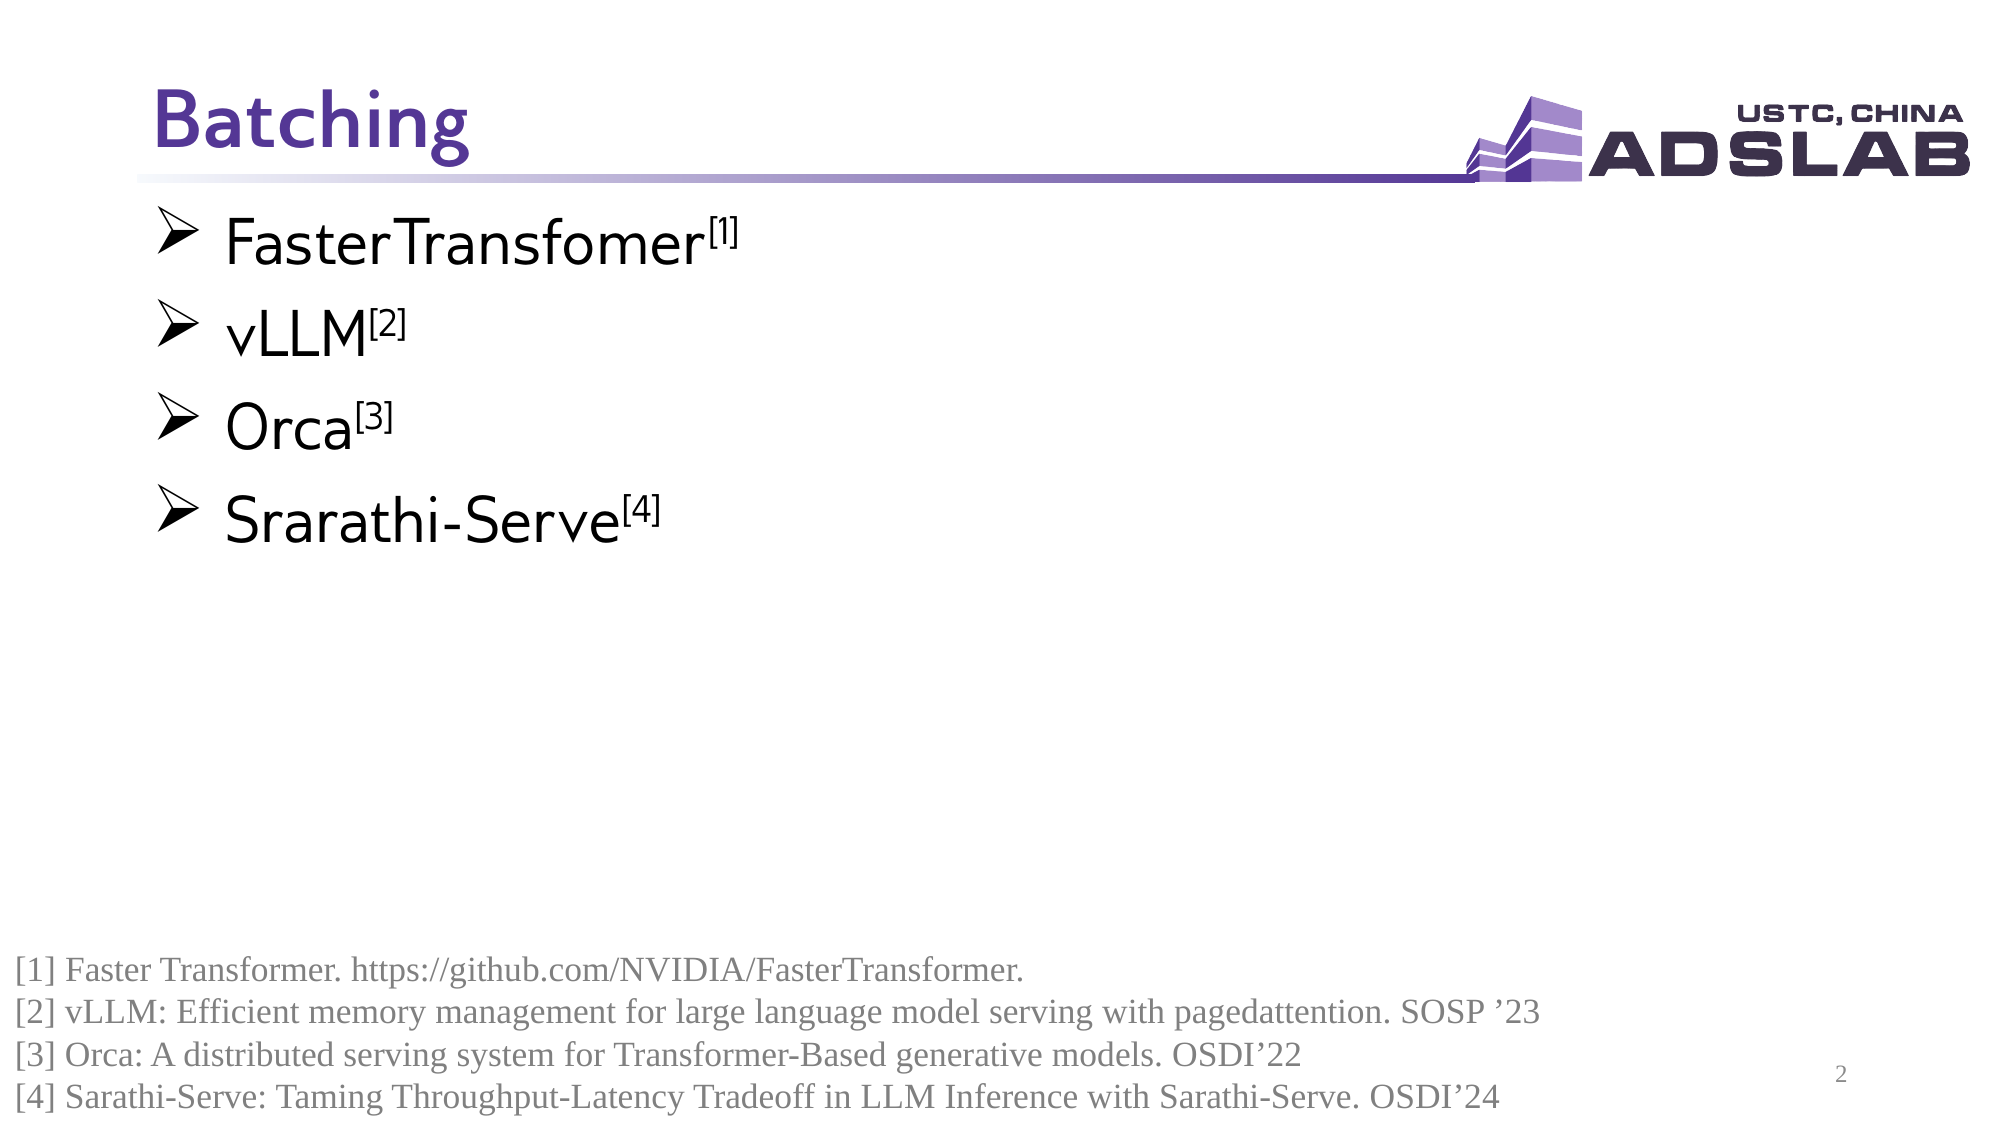

# Batching
 FasterTransfomer[1]
 vLLM[2]
 Orca[3]
 Srarathi-Serve[4]

[1] Faster Transformer. https://github.com/NVIDIA/FasterTransformer.
[2] vLLM: Efficient memory management for large language model serving with pagedattention. SOSP ’23
[3] Orca: A distributed serving system for Transformer-Based generative models. OSDI’22
[4] Sarathi-Serve: Taming Throughput-Latency Tradeoff in LLM Inference with Sarathi-Serve. OSDI’24